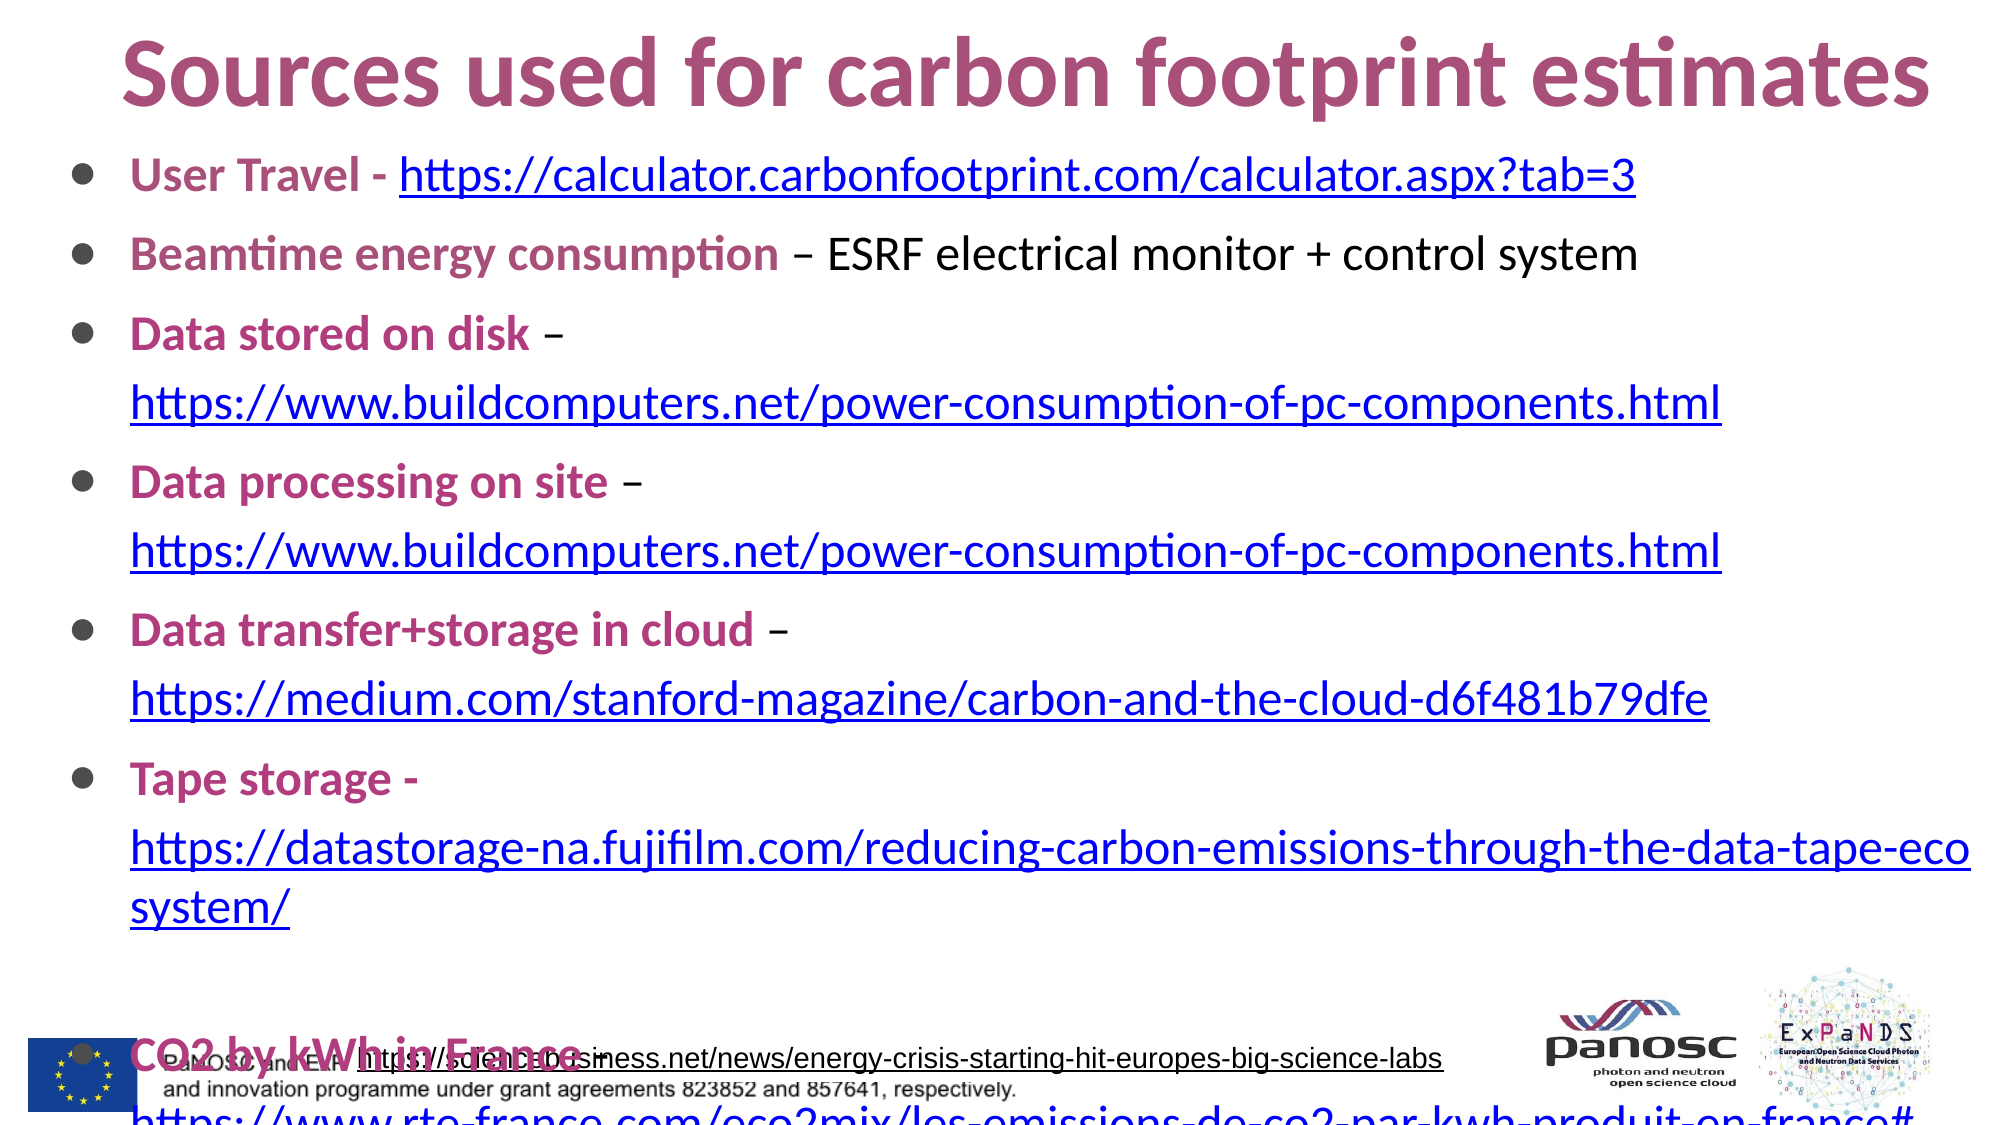

# Sources used for carbon footprint estimates
User Travel - https://calculator.carbonfootprint.com/calculator.aspx?tab=3
Beamtime energy consumption – ESRF electrical monitor + control system
Data stored on disk – https://www.buildcomputers.net/power-consumption-of-pc-components.html
Data processing on site – https://www.buildcomputers.net/power-consumption-of-pc-components.html
Data transfer+storage in cloud – https://medium.com/stanford-magazine/carbon-and-the-cloud-d6f481b79dfe
Tape storage - https://datastorage-na.fujifilm.com/reducing-carbon-emissions-through-the-data-tape-ecosystem/
CO2 by kWh in France - https://www.rte-france.com/eco2mix/les-emissions-de-co2-par-kwh-produit-en-france#

https://sciencebusiness.net/news/energy-crisis-starting-hit-europes-big-science-labs